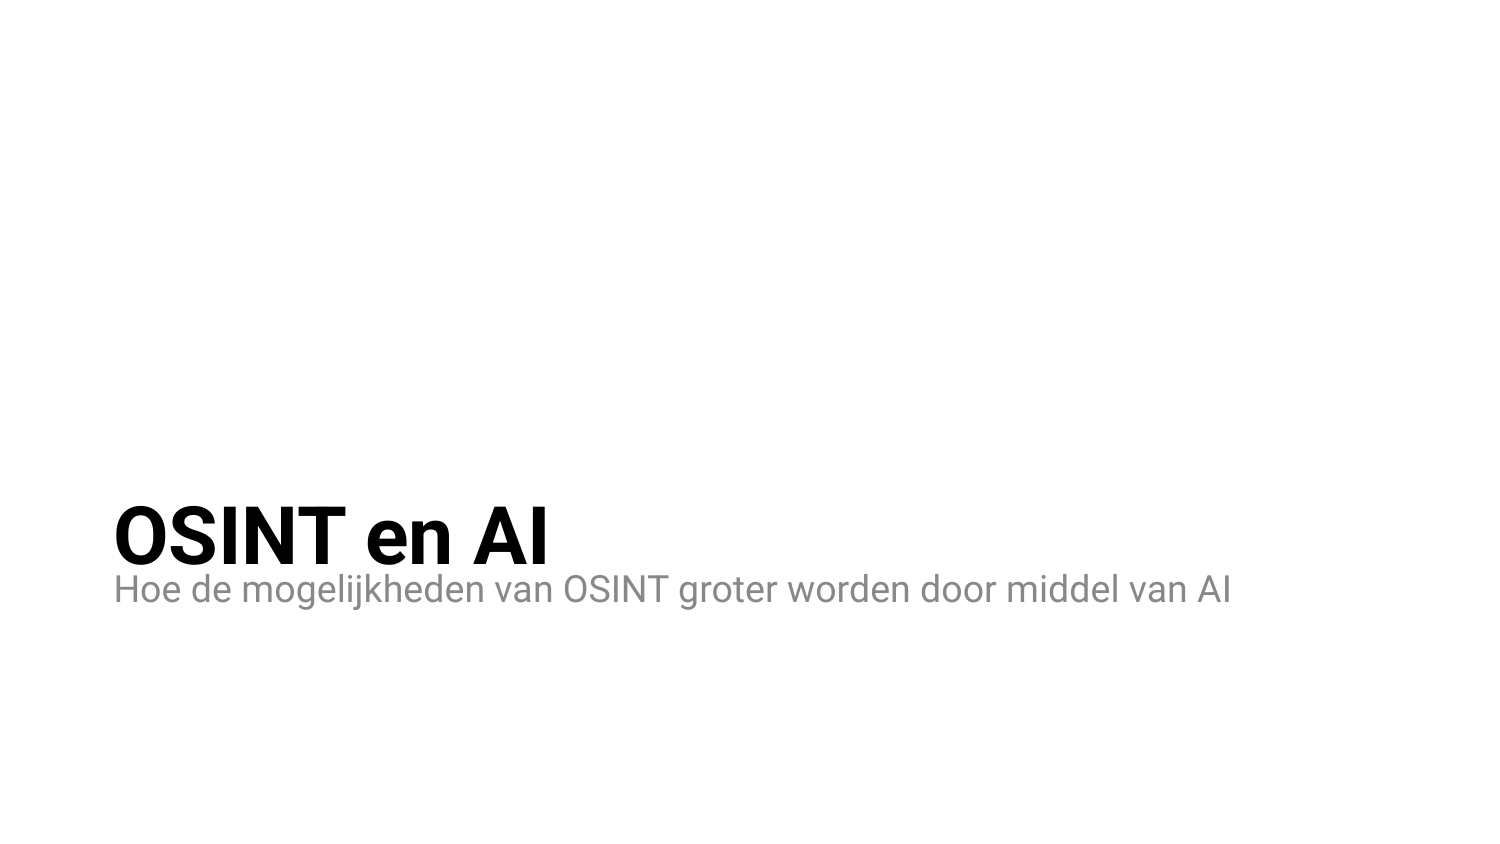

OSINT en AI
Hoe de mogelijkheden van OSINT groter worden door middel van AI